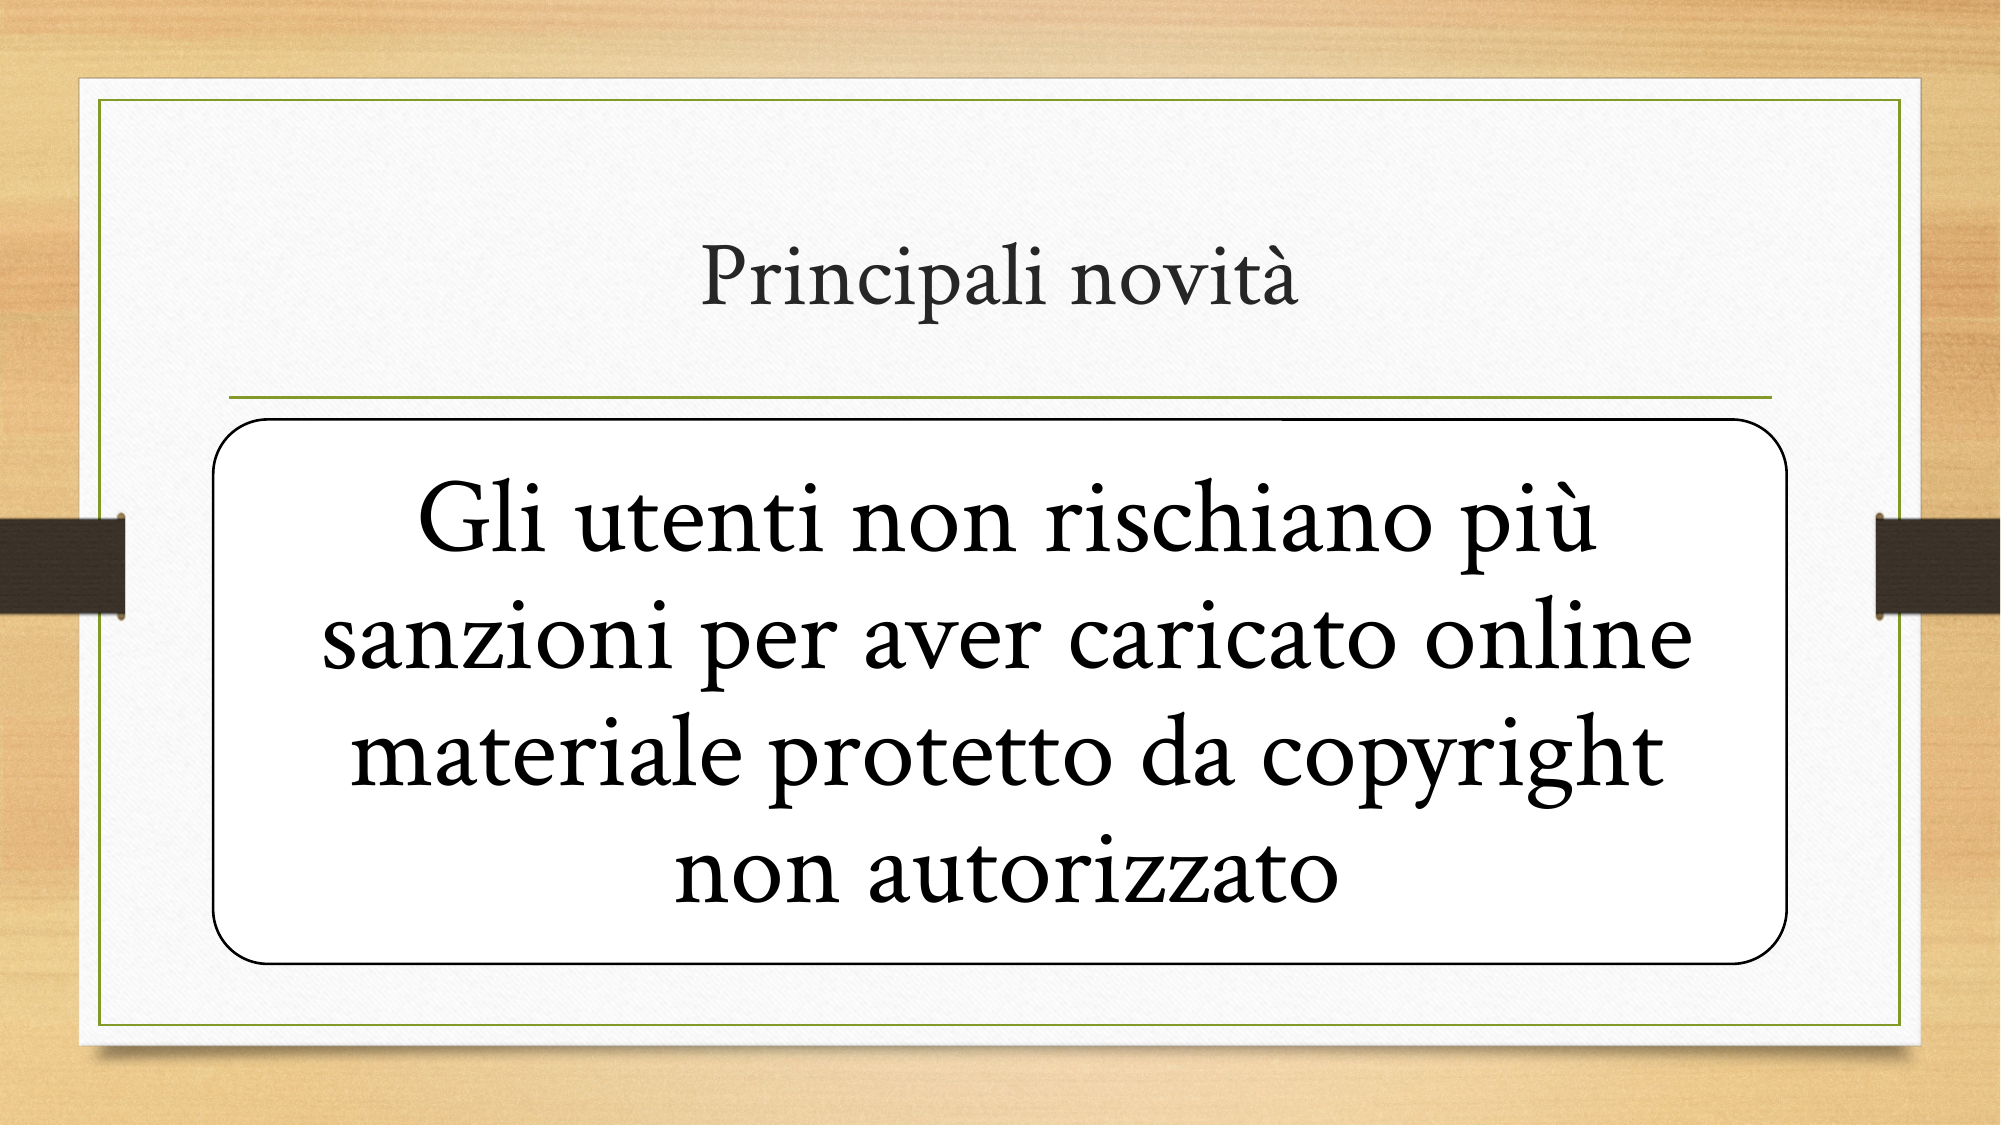

# Principali novità
Gli utenti non rischiano più sanzioni per aver caricato online materiale protetto da copyright non autorizzato